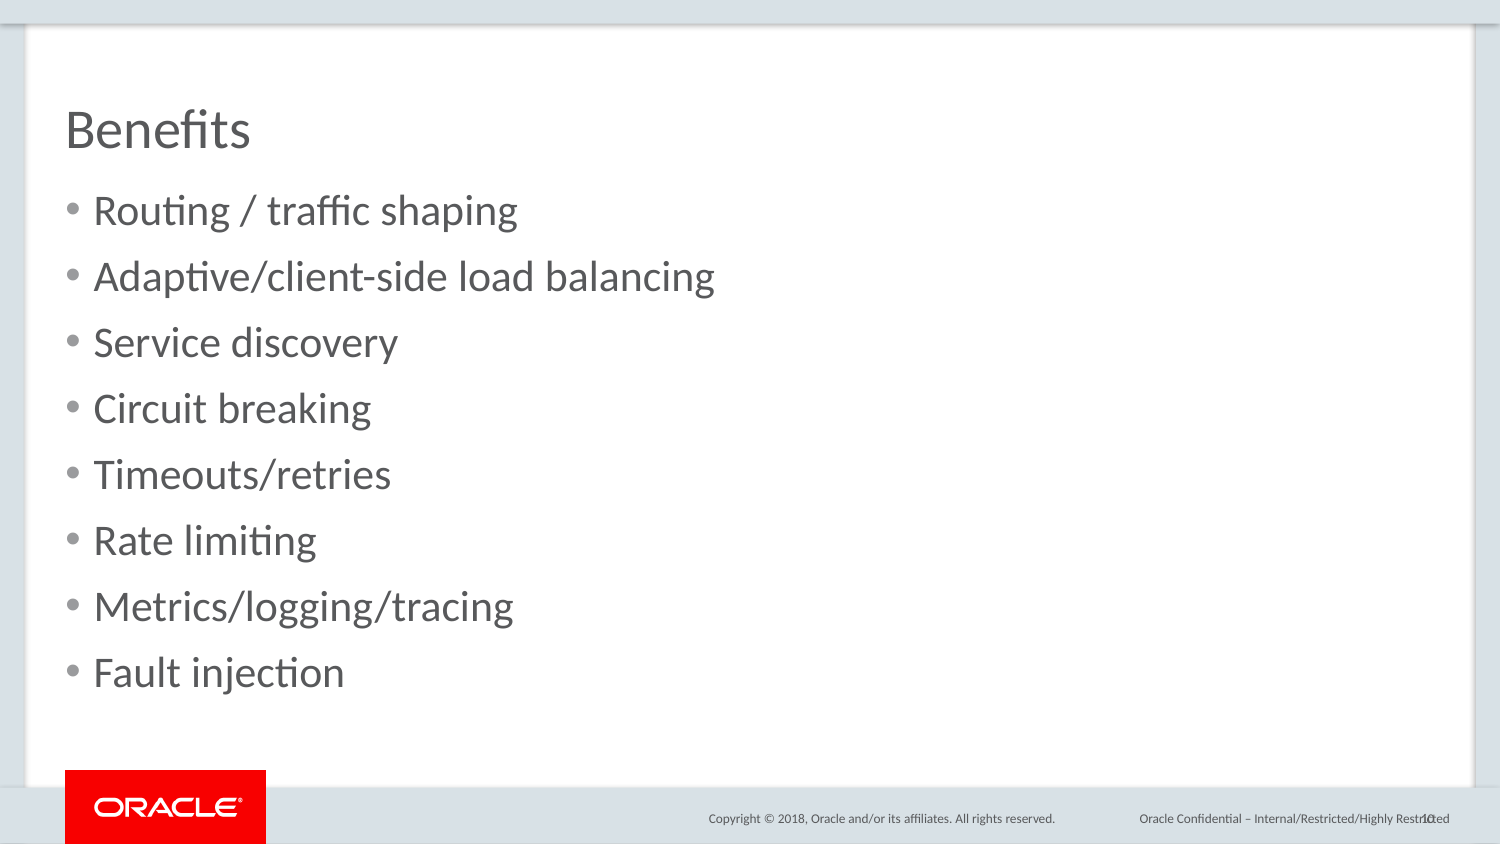

# Benefits
Routing / traffic shaping
Adaptive/client-side load balancing
Service discovery
Circuit breaking
Timeouts/retries
Rate limiting
Metrics/logging/tracing
Fault injection

Oracle Confidential – Internal/Restricted/Highly Restricted
10